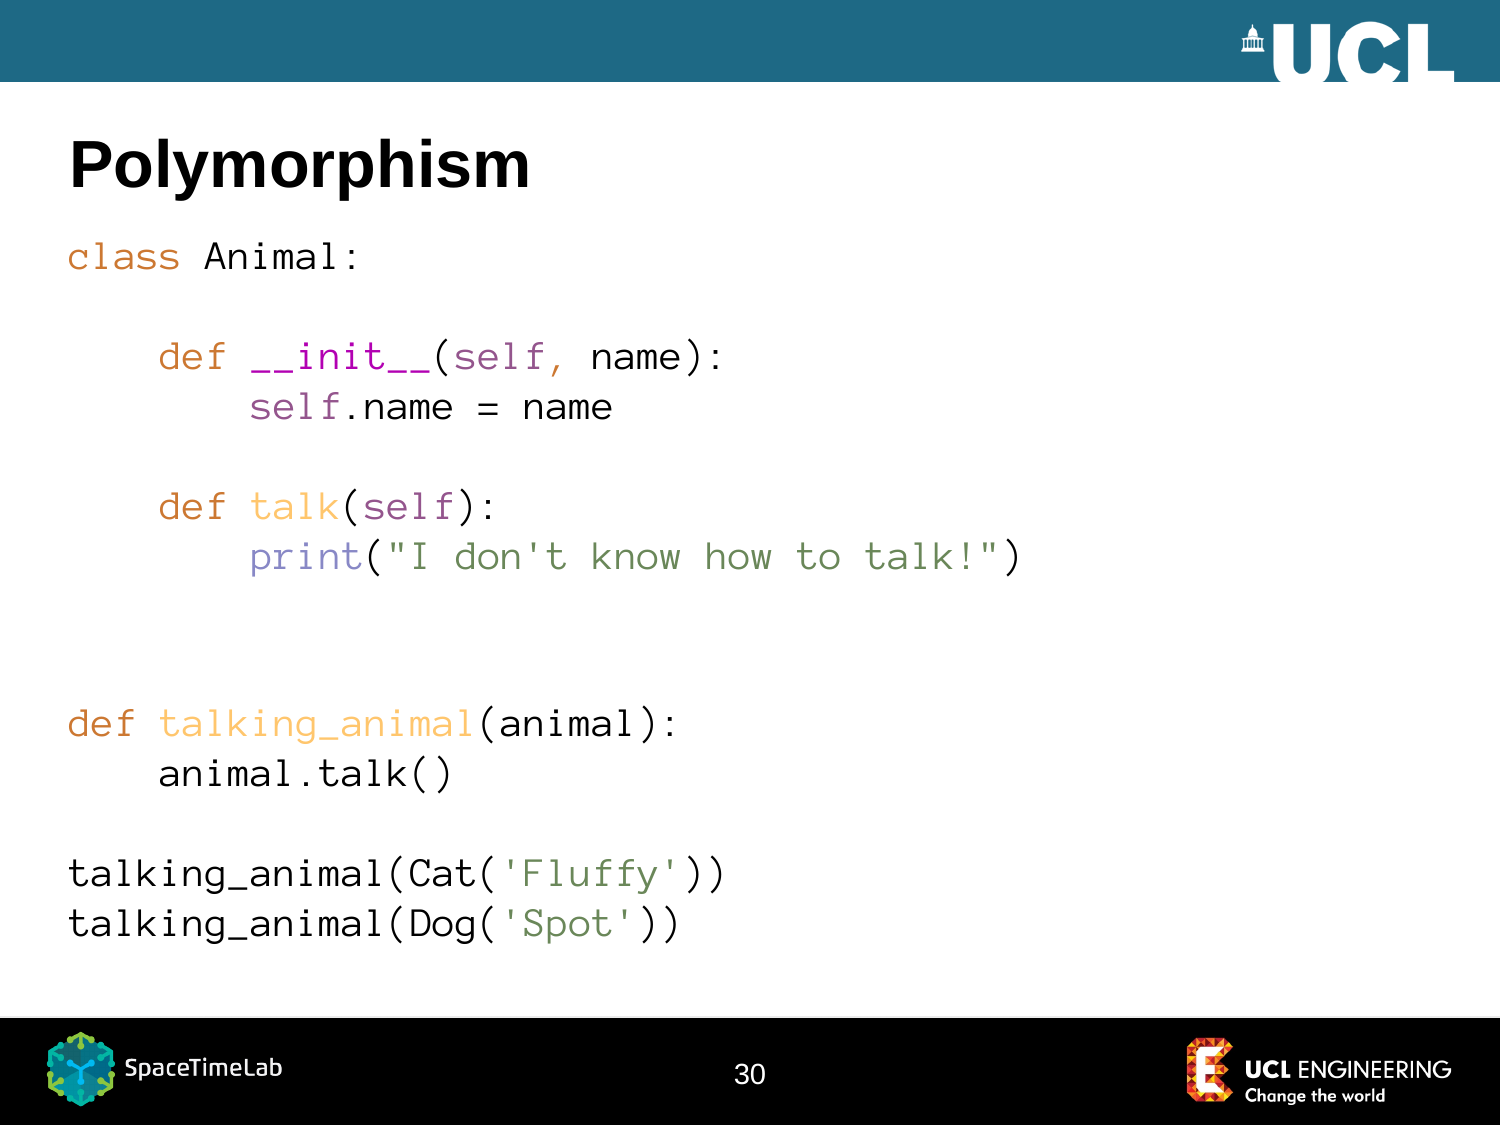

# Polymorphism
class Animal:
    def __init__(self, name):
        self.name = name
    def talk(self):
        print("I don't know how to talk!")

def talking_animal(animal):
    animal.talk()
talking_animal(Cat('Fluffy'))
talking_animal(Dog('Spot'))

31